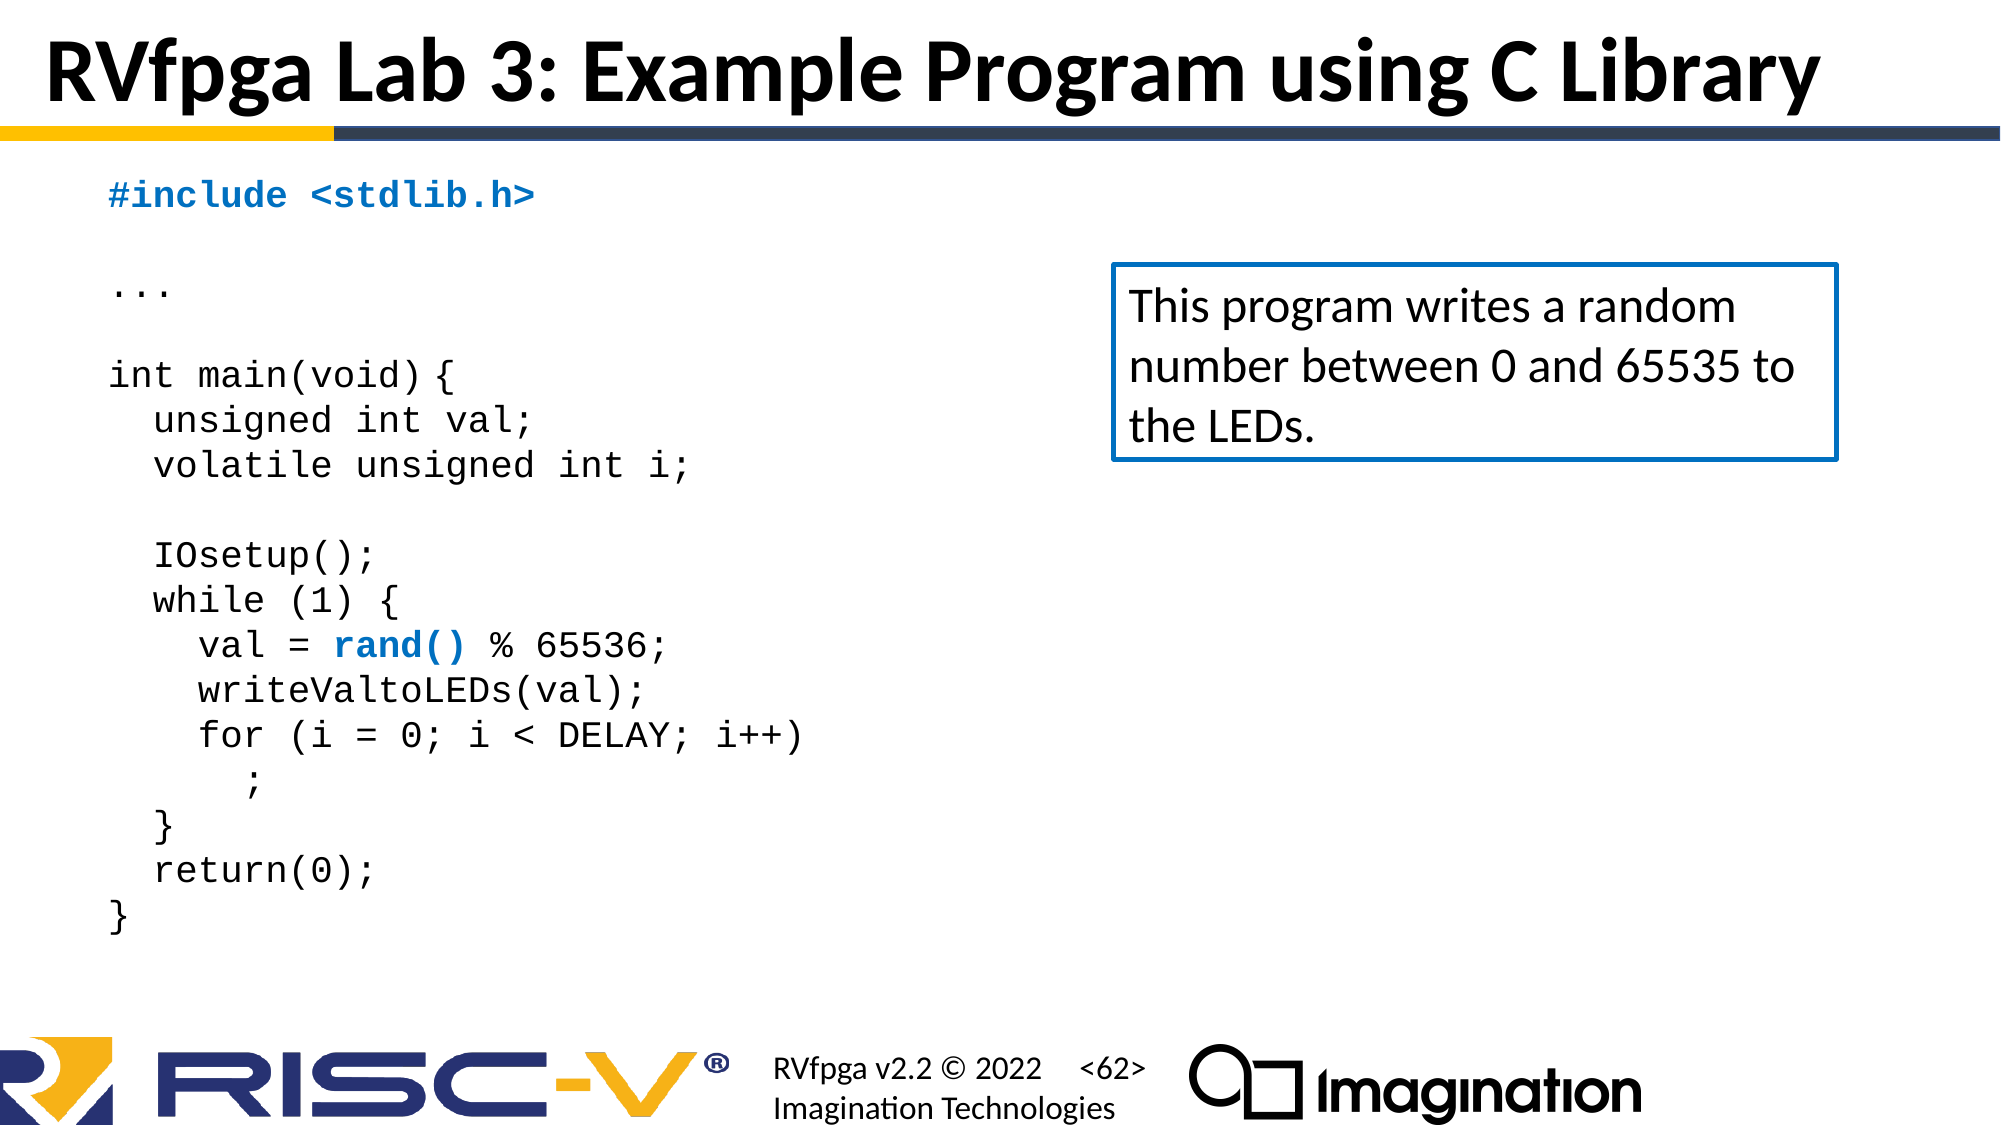

# RVfpga Lab 3: Example Program using C Library
#include <stdlib.h>

...

int main(void) {
  unsigned int val;
  volatile unsigned int i;

  IOsetup();
  while (1) {
    val = rand() % 65536;
    writeValtoLEDs(val);
    for (i = 0; i < DELAY; i++)
      ;
  }
  return(0);
}
This program writes a random number between 0 and 65535 to the LEDs.